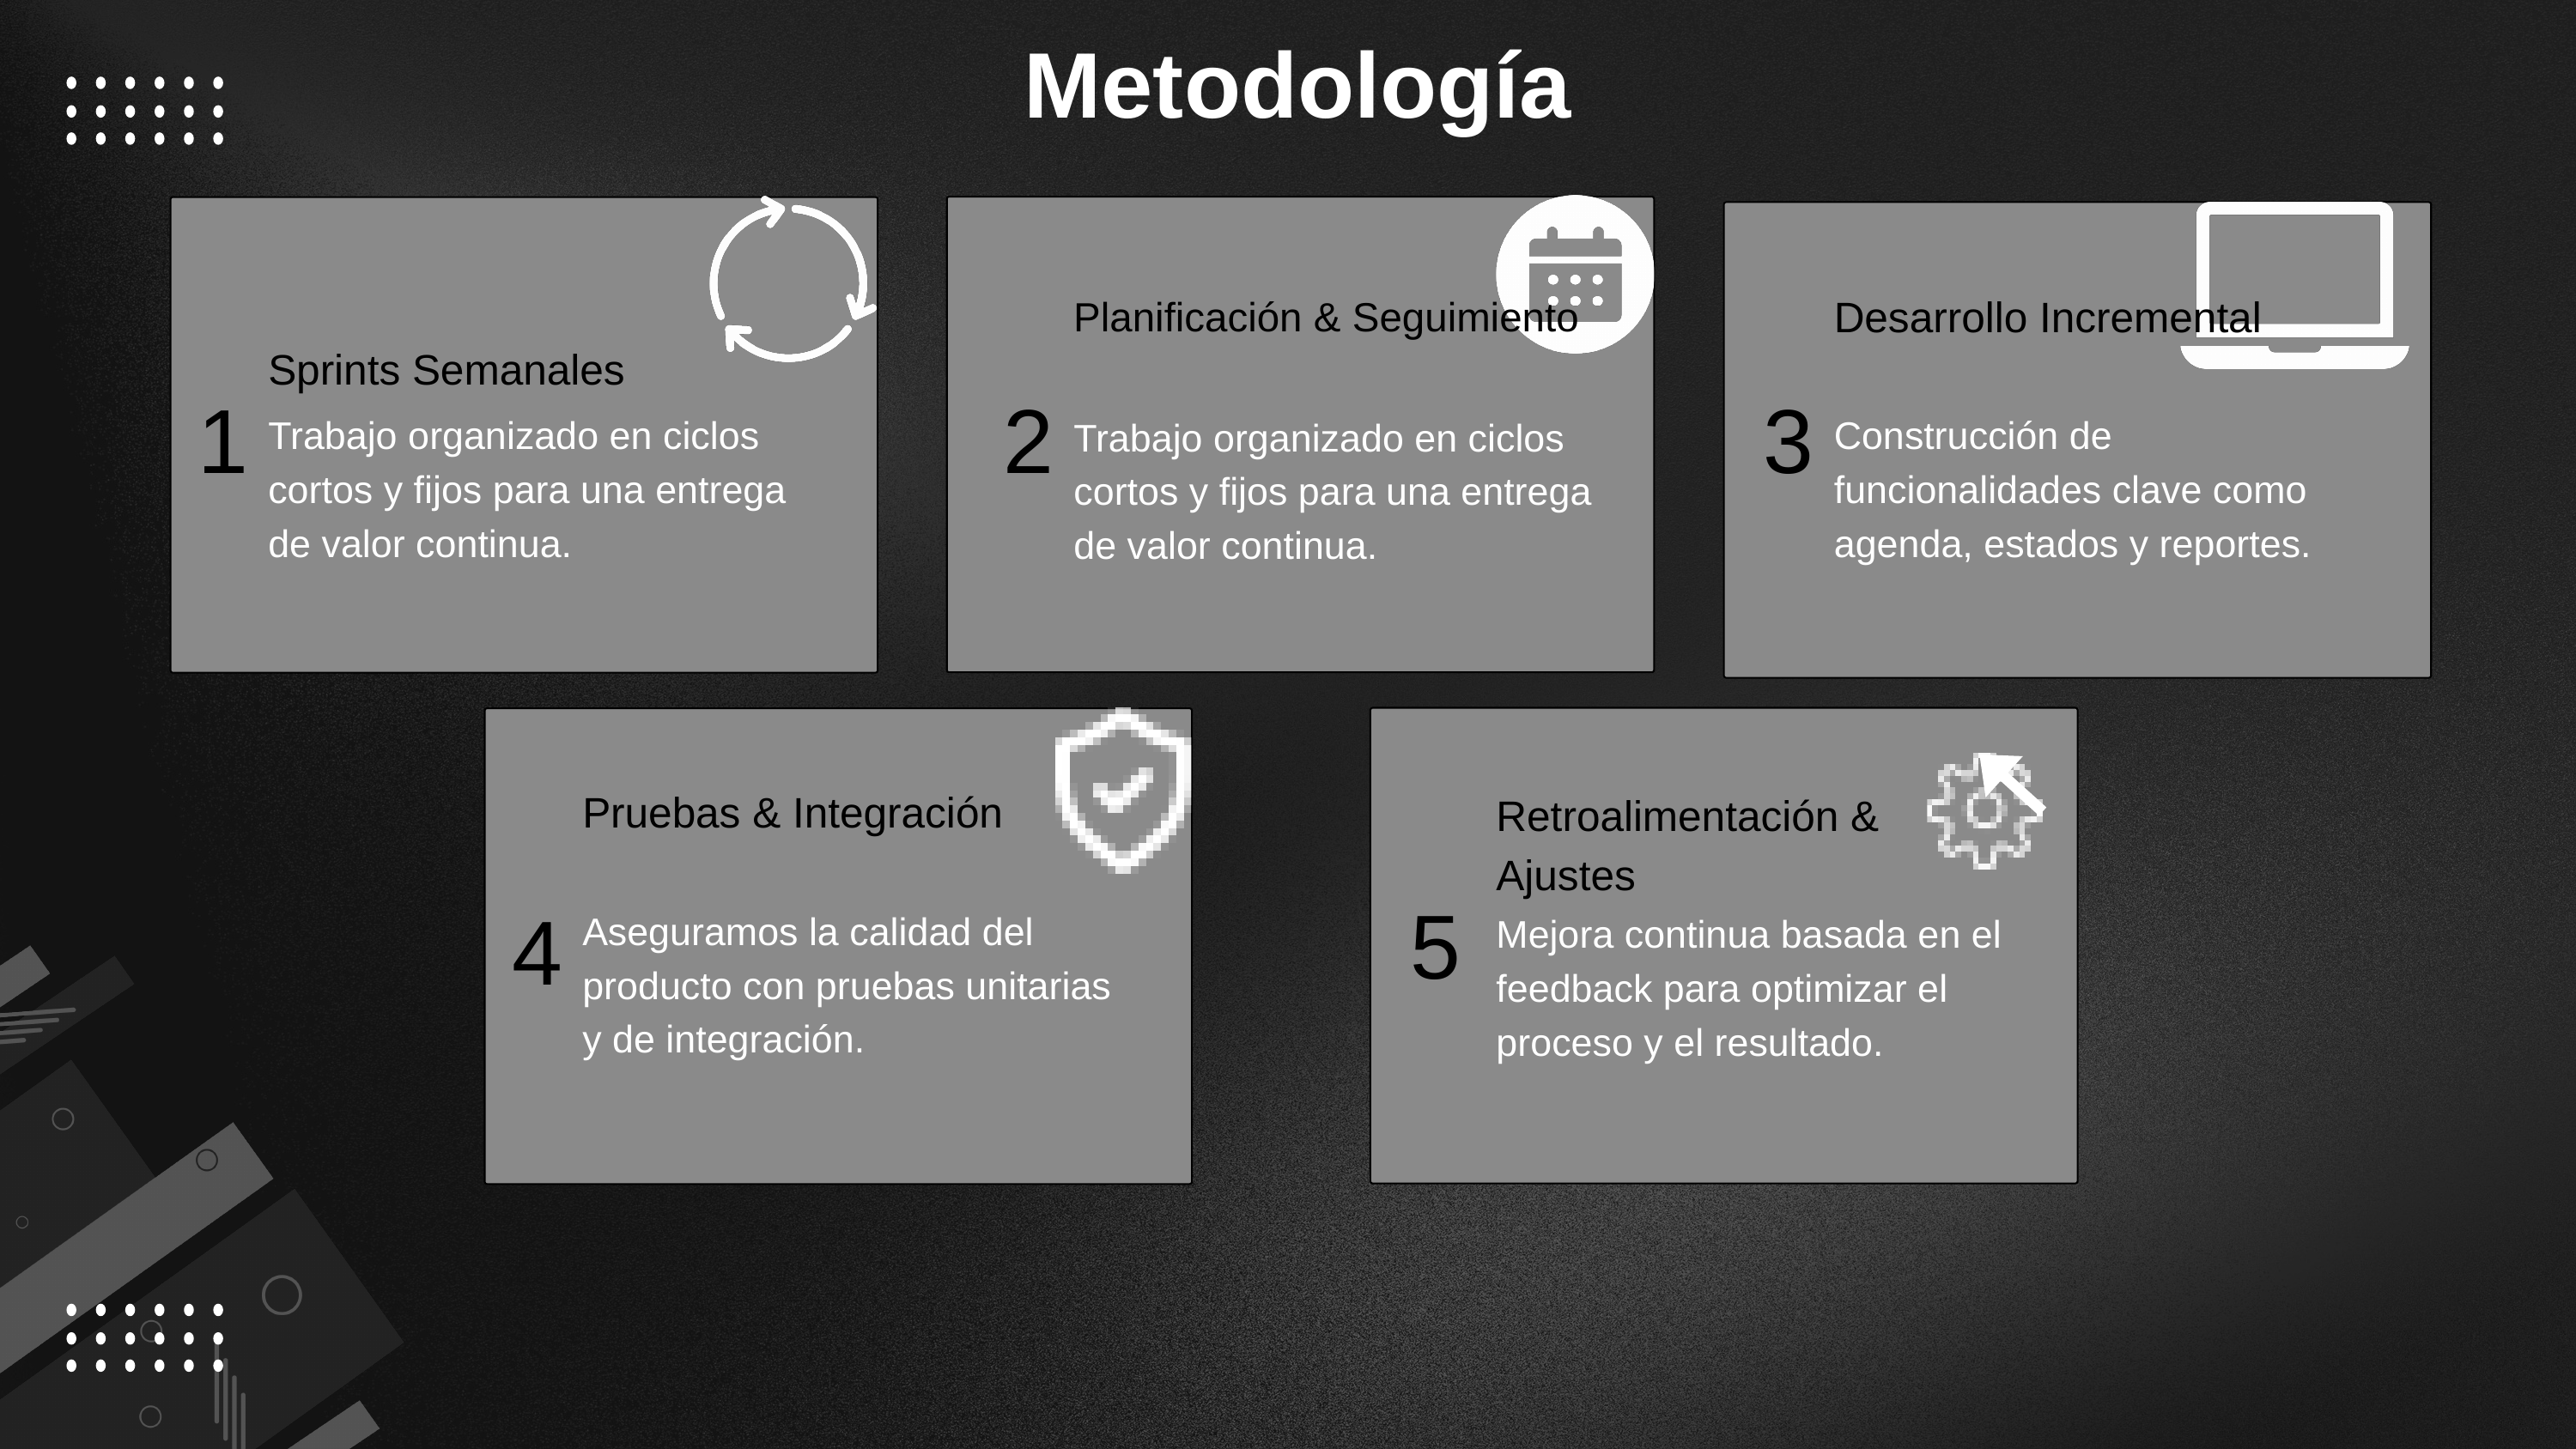

Metodología

Desarrollo Incremental
Planificación & Seguimiento
Sprints Semanales
1
2
3
Trabajo organizado en ciclos cortos y fijos para una entrega de valor continua.
Construcción de funcionalidades clave como agenda, estados y reportes.
Trabajo organizado en ciclos cortos y fijos para una entrega de valor continua.

Pruebas & Integración
Retroalimentación & Ajustes
5
4
Aseguramos la calidad del producto con pruebas unitarias y de integración.
Mejora continua basada en el feedback para optimizar el proceso y el resultado.